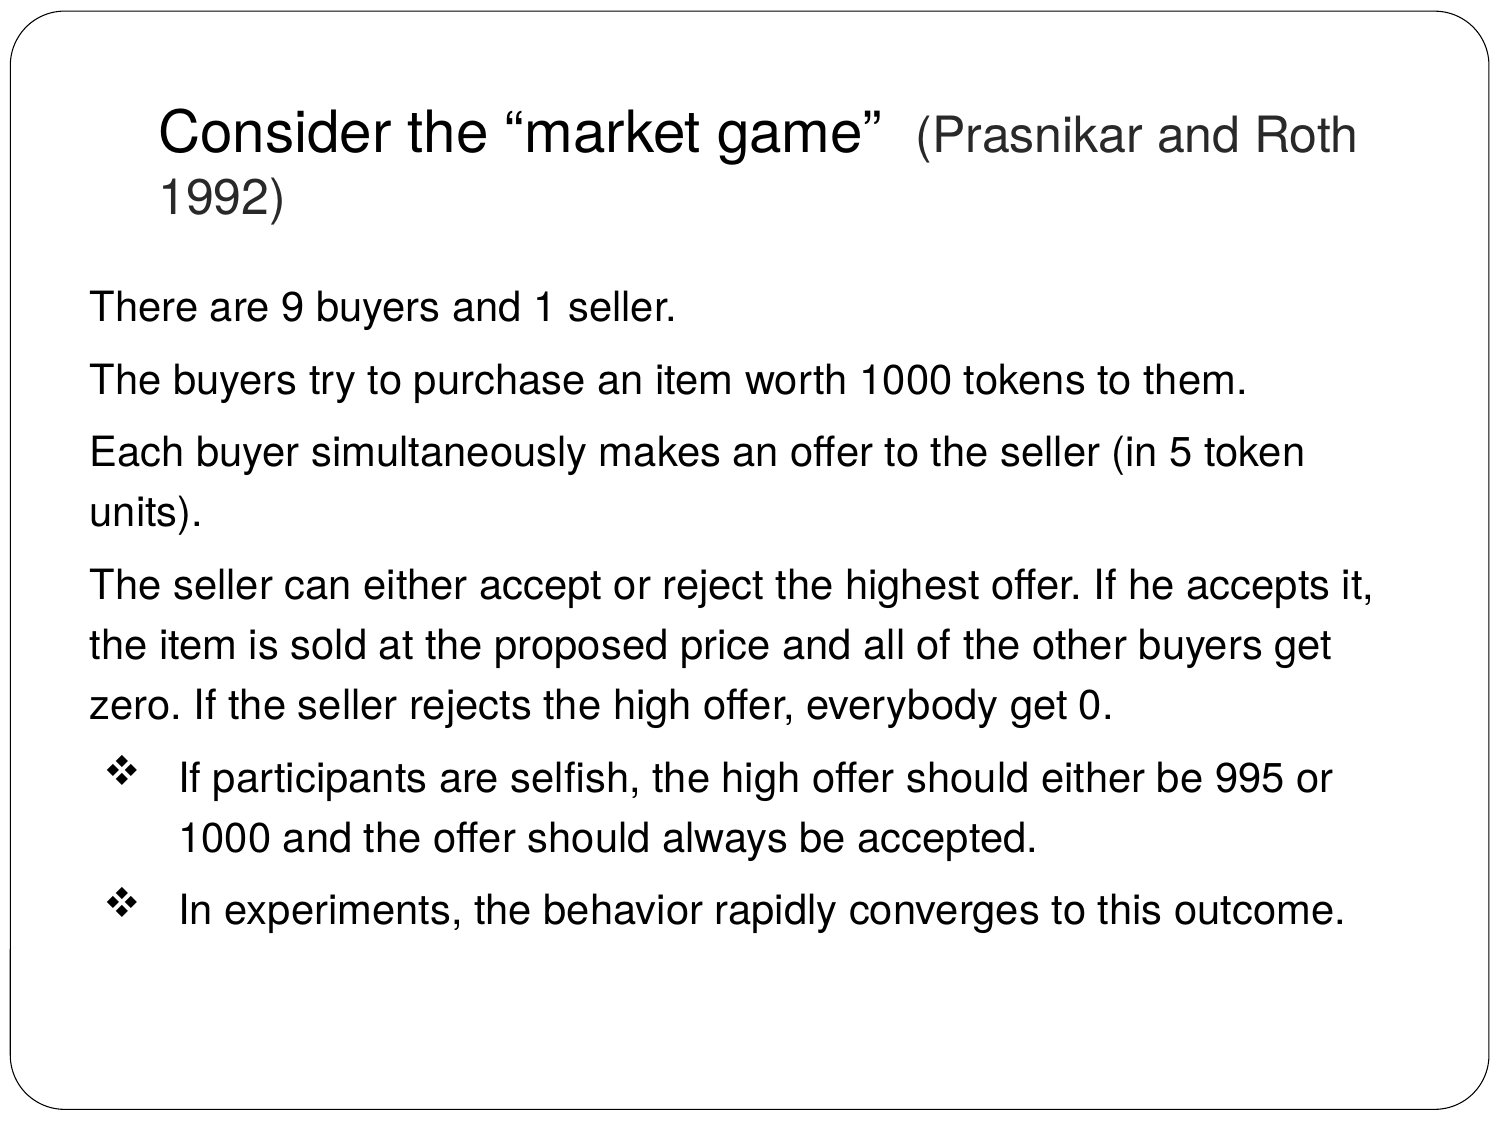

# Consider the “market game”  (Prasnikar and Roth 1992)
There are 9 buyers and 1 seller.
The buyers try to purchase an item worth 1000 tokens to them.
Each buyer simultaneously makes an offer to the seller (in 5 token units).
The seller can either accept or reject the highest offer. If he accepts it, the item is sold at the proposed price and all of the other buyers get zero. If the seller rejects the high offer, everybody get 0.
If participants are selfish, the high offer should either be 995 or 1000 and the offer should always be accepted.
In experiments, the behavior rapidly converges to this outcome.